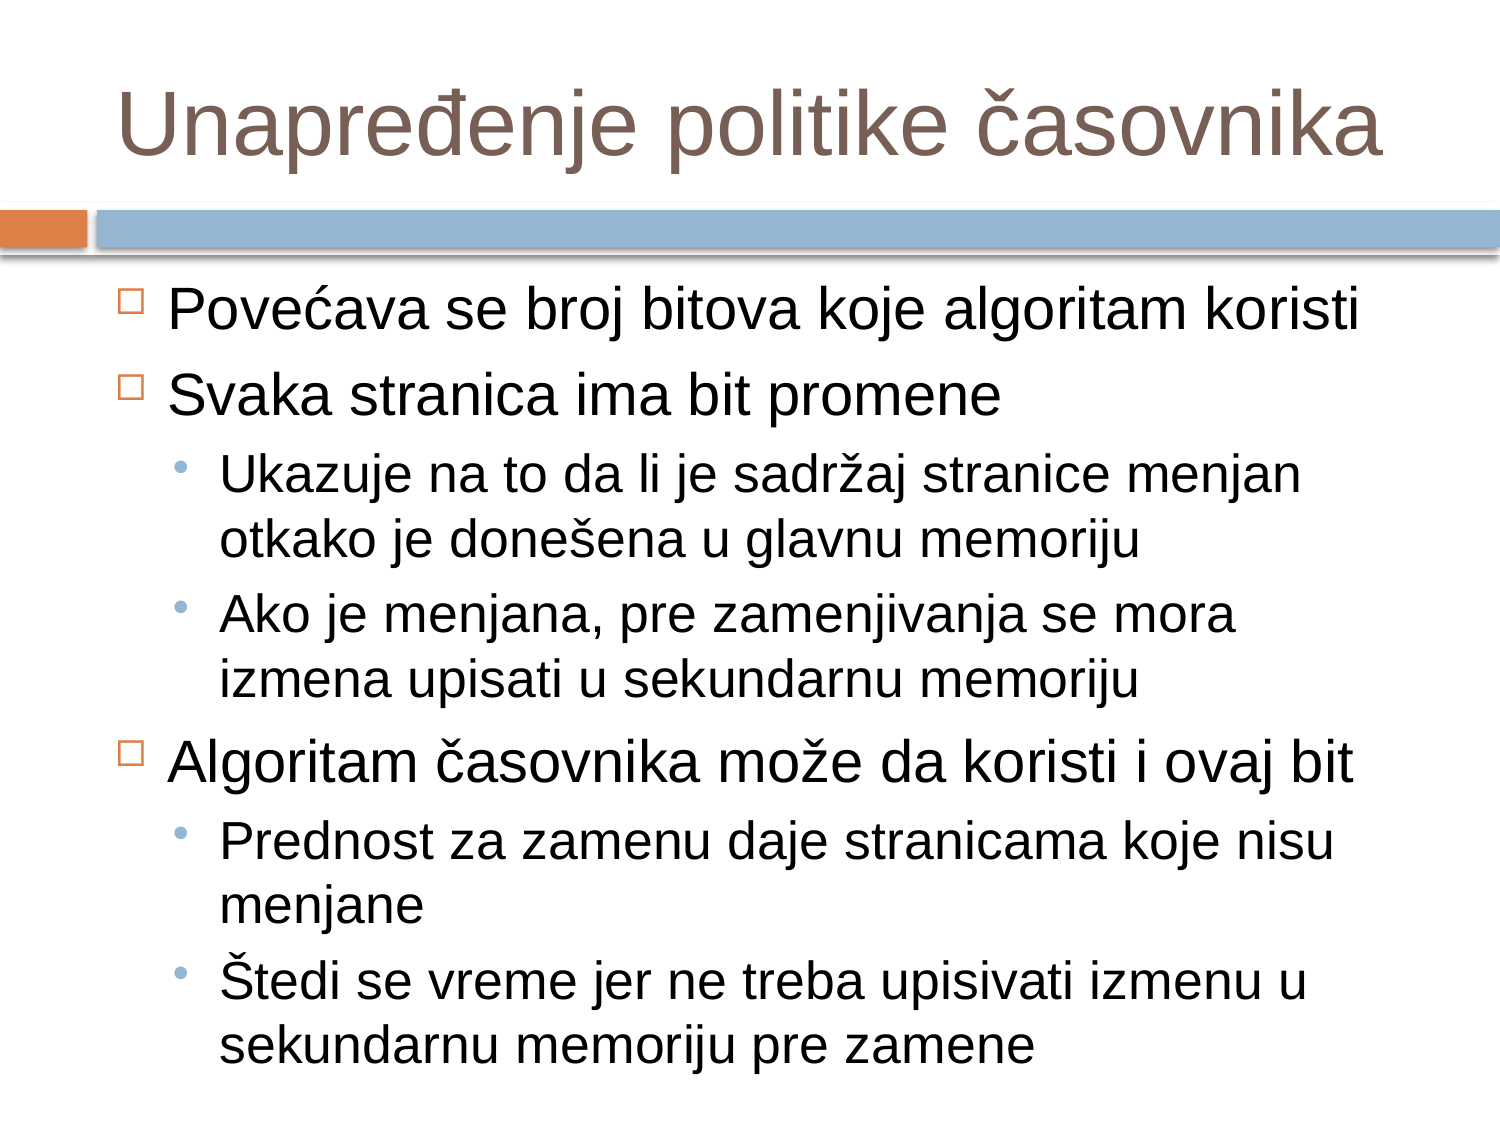

# Unapređenje politike časovnika
Povećava se broj bitova koje algoritam koristi
Svaka stranica ima bit promene
Ukazuje na to da li je sadržaj stranice menjan otkako je donešena u glavnu memoriju
Ako je menjana, pre zamenjivanja se mora izmena upisati u sekundarnu memoriju
Algoritam časovnika može da koristi i ovaj bit
Prednost za zamenu daje stranicama koje nisu menjane
Štedi se vreme jer ne treba upisivati izmenu u sekundarnu memoriju pre zamene